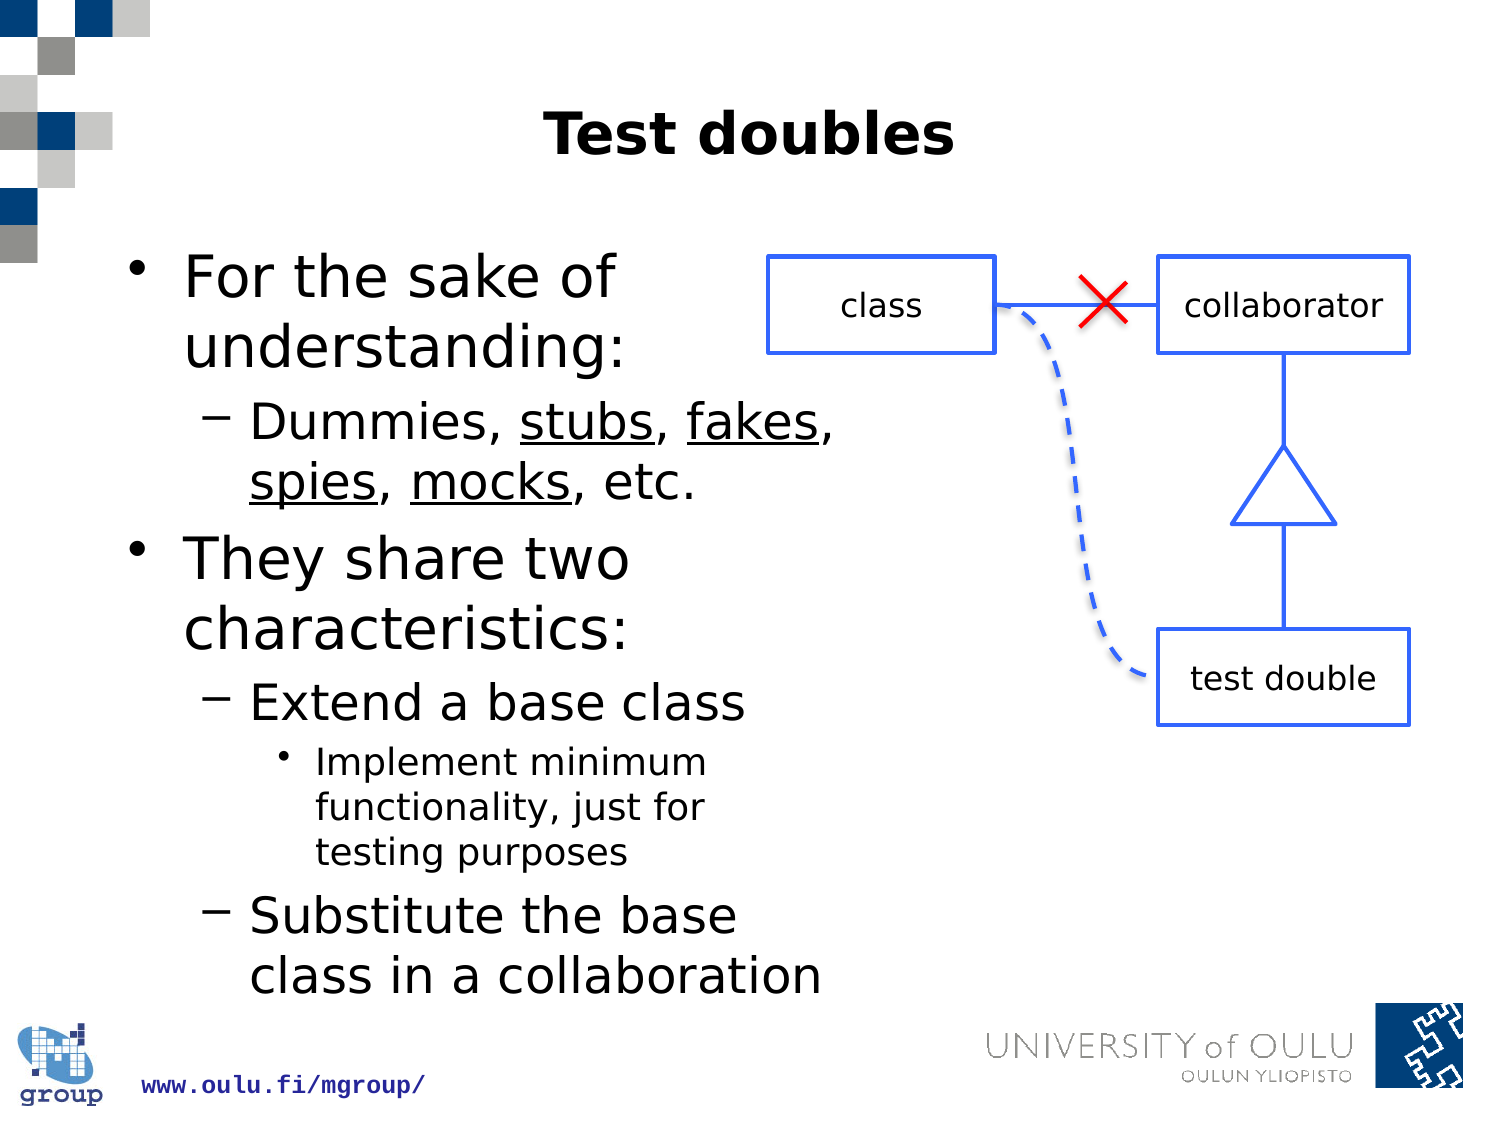

# Test doubles
For the sake of understanding:
Dummies, stubs, fakes, spies, mocks, etc.
They share two characteristics:
Extend a base class
Implement minimum functionality, just for testing purposes
Substitute the base class in a collaboration

class
collaborator

test double